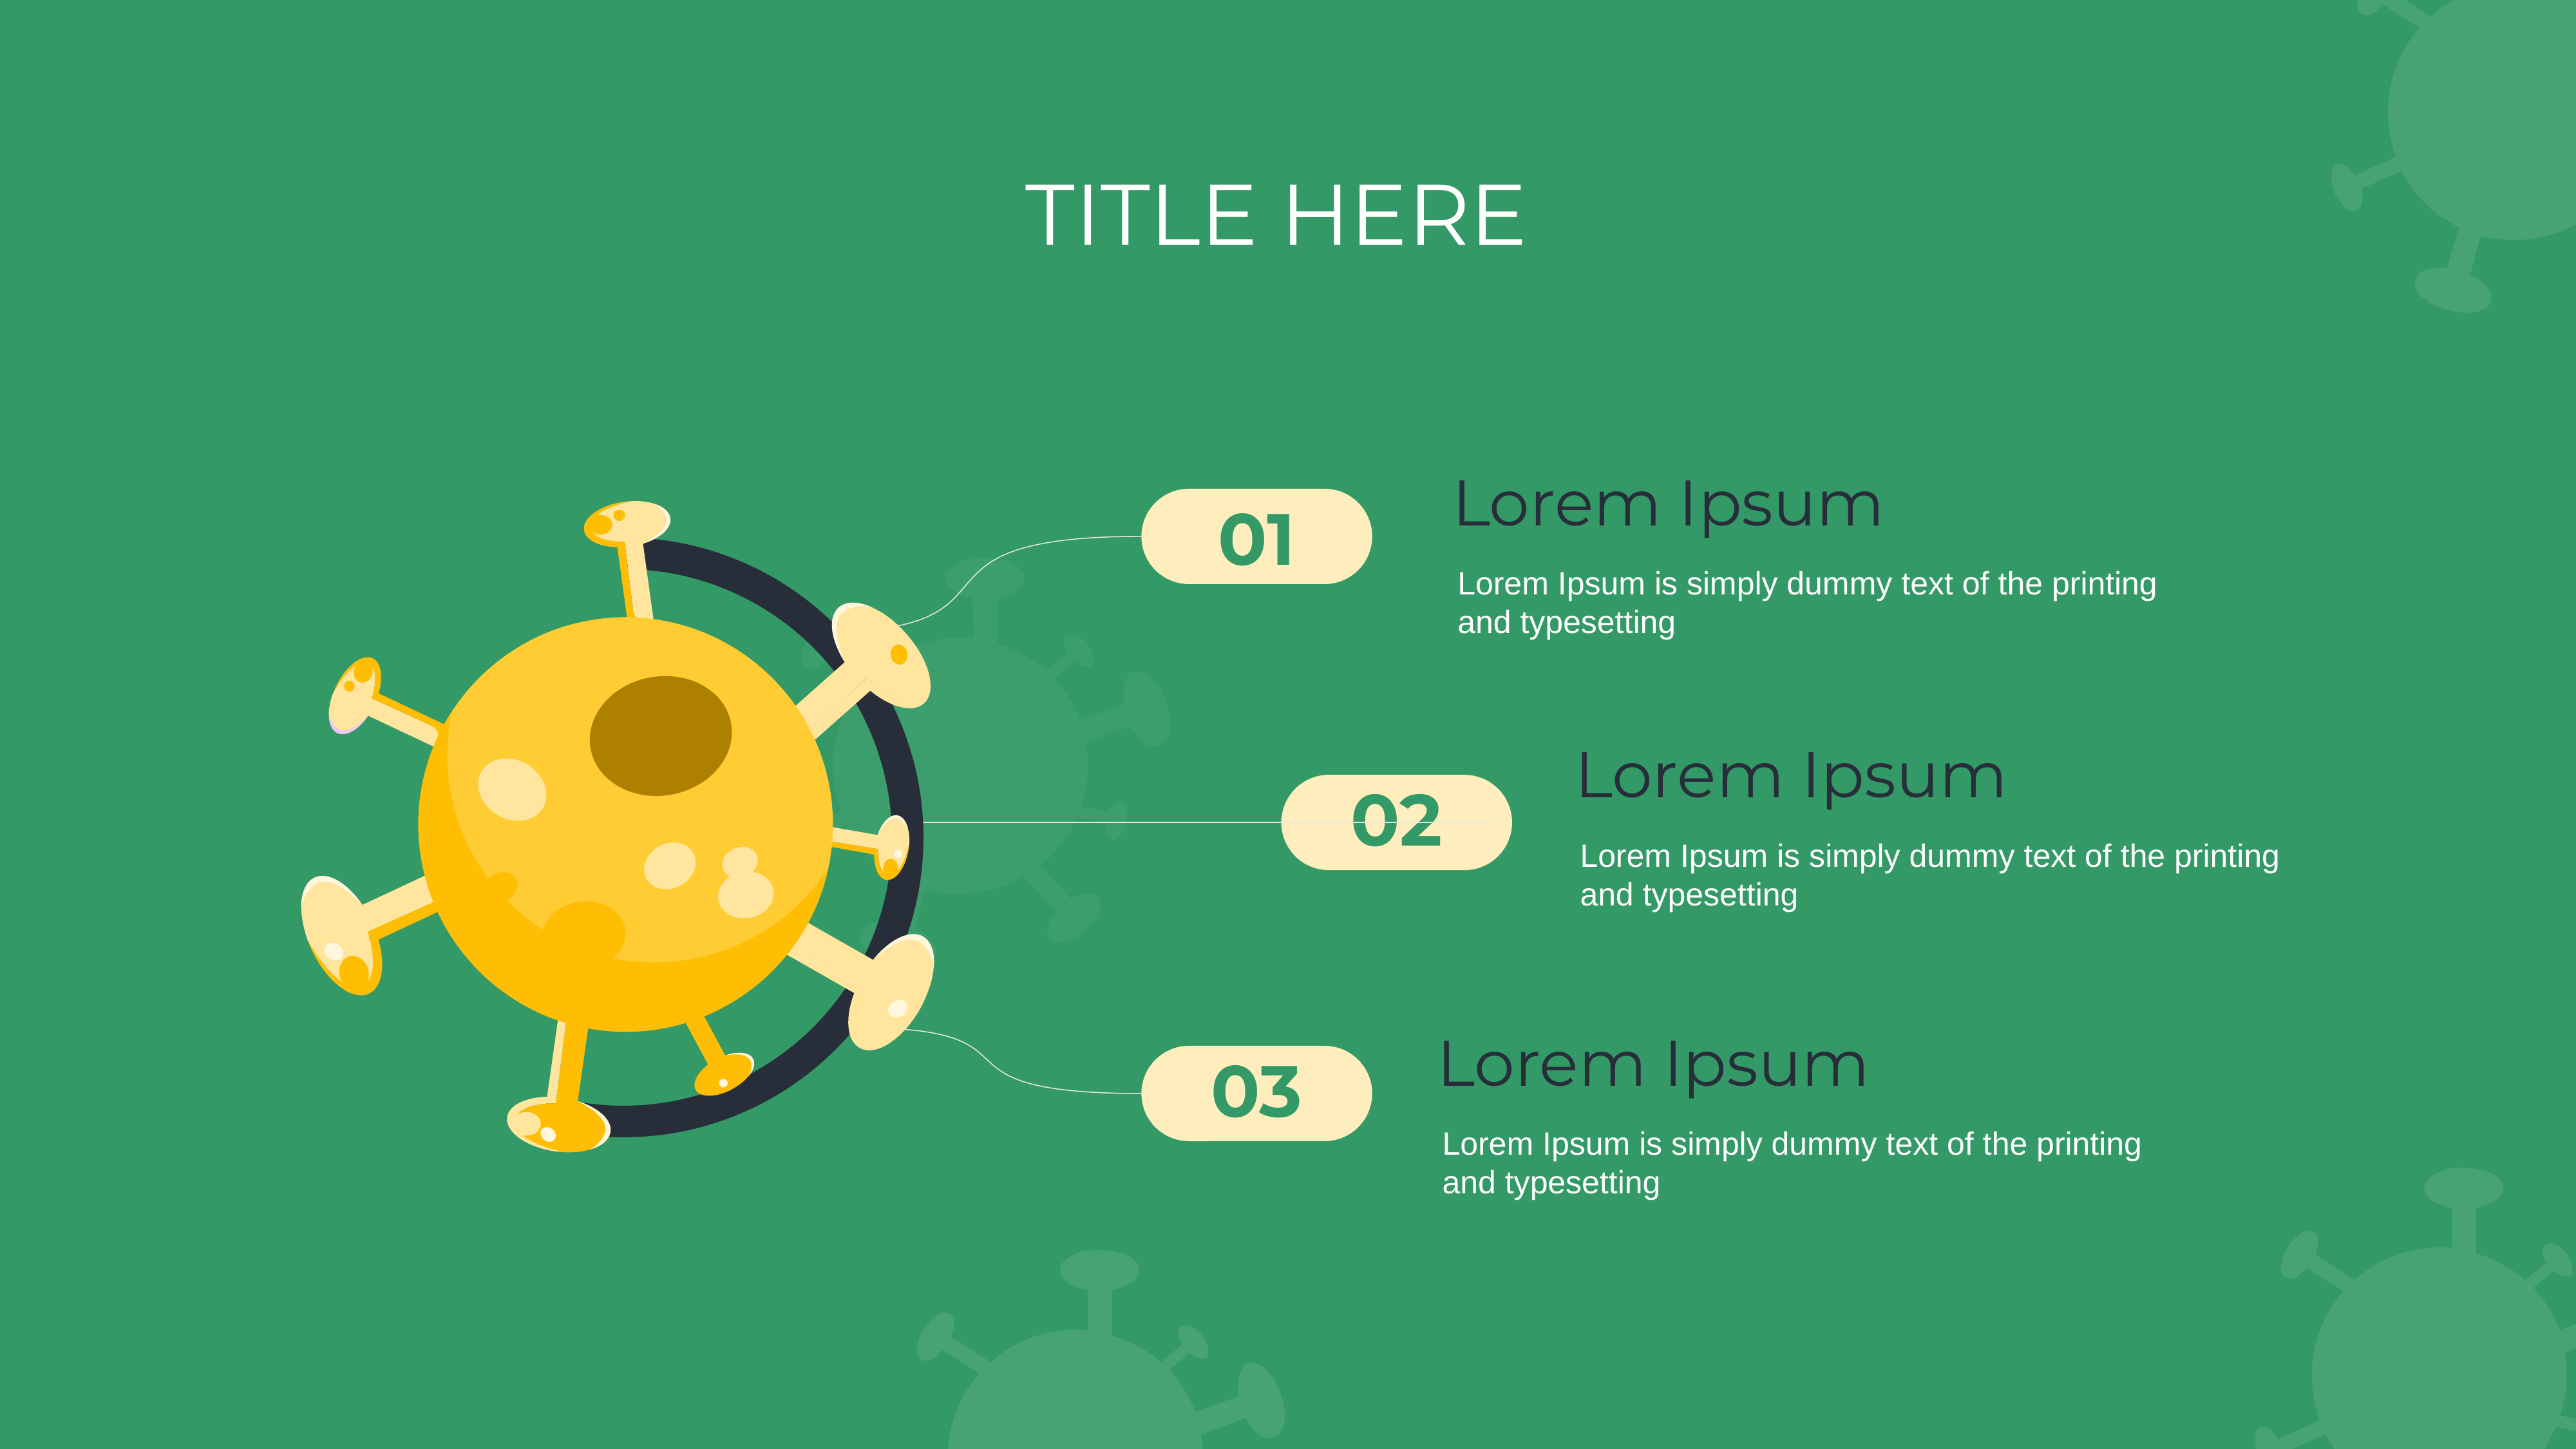

# TITLE HERE
Lorem Ipsum
01

Lorem Ipsum is simply dummy text of the printing and typesetting

Lorem Ipsum

02

Lorem Ipsum is simply dummy text of the printing and typesetting

Lorem Ipsum
03

Lorem Ipsum is simply dummy text of the printing and typesetting